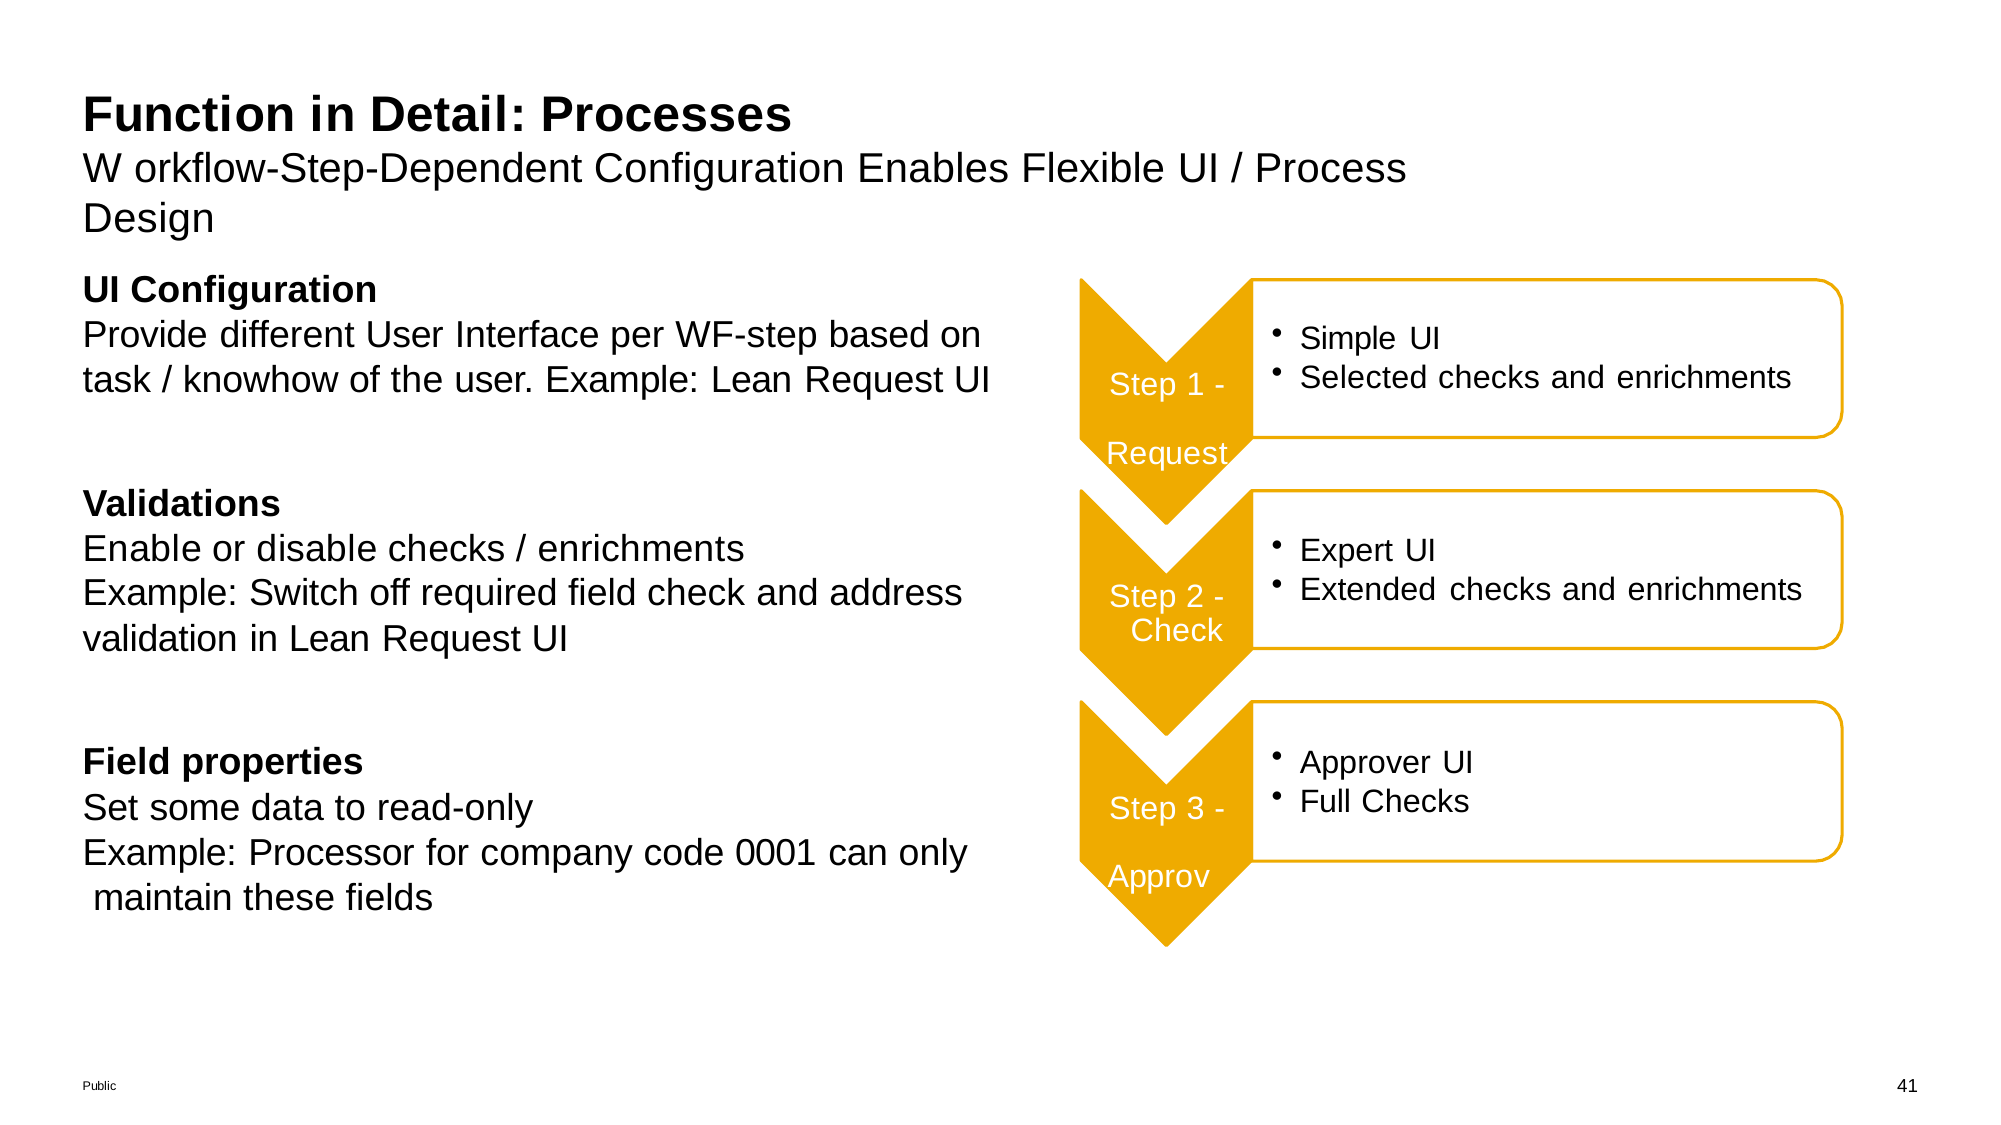

# Function in Detail: Processes
W orkflow-Step-Dependent Configuration Enables Flexible UI / Process Design
UI Configuration
Provide different User Interface per WF-step based on
task / knowhow of the user. Example: Lean Request UI

Simple UI
Selected checks and enrichments
Step 1 -  Request
Validations
Enable or disable checks / enrichments
Example: Switch off required field check and address
validation in Lean Request UI

Expert UI
Extended checks and enrichments
Step 2 -  Check

Field properties
Set some data to read-only
Example: Processor for company code 0001 can only  maintain these fields
Approver UI
Full Checks
Step 3 -  Approve
41
Public